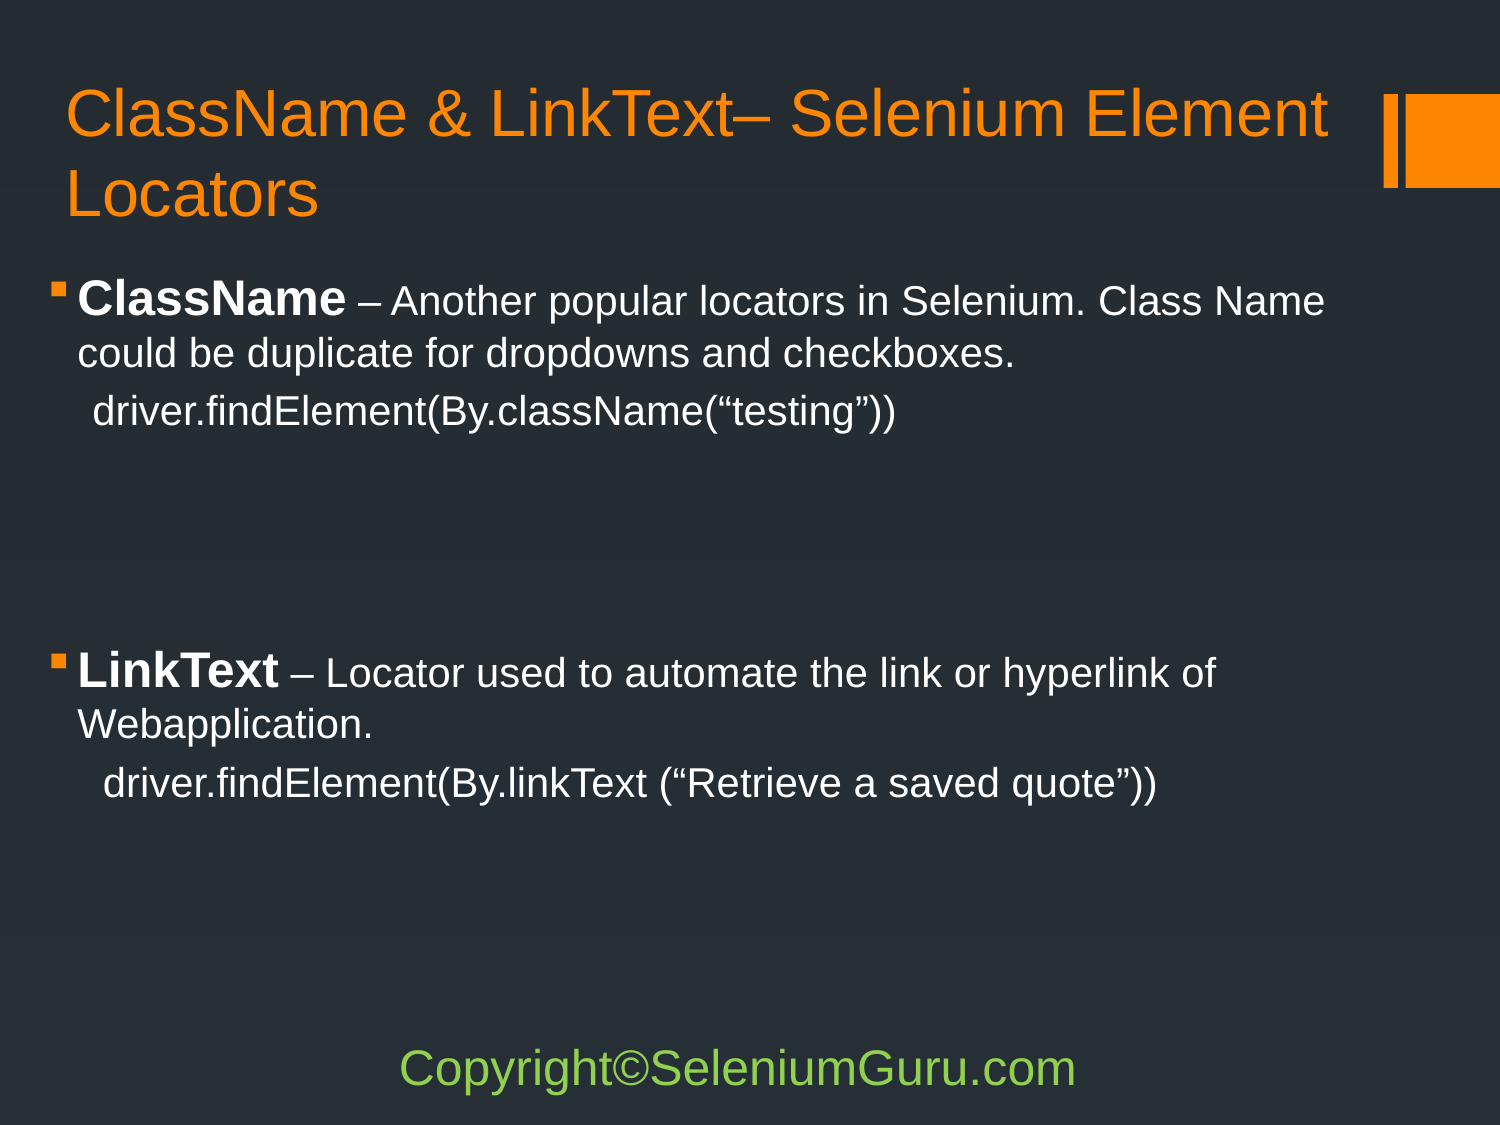

# ClassName & LinkText– Selenium Element Locators
ClassName – Another popular locators in Selenium. Class Name could be duplicate for dropdowns and checkboxes.
driver.findElement(By.className(“testing”))
LinkText – Locator used to automate the link or hyperlink of Webapplication.
 driver.findElement(By.linkText (“Retrieve a saved quote”))

Copyright©SeleniumGuru.com